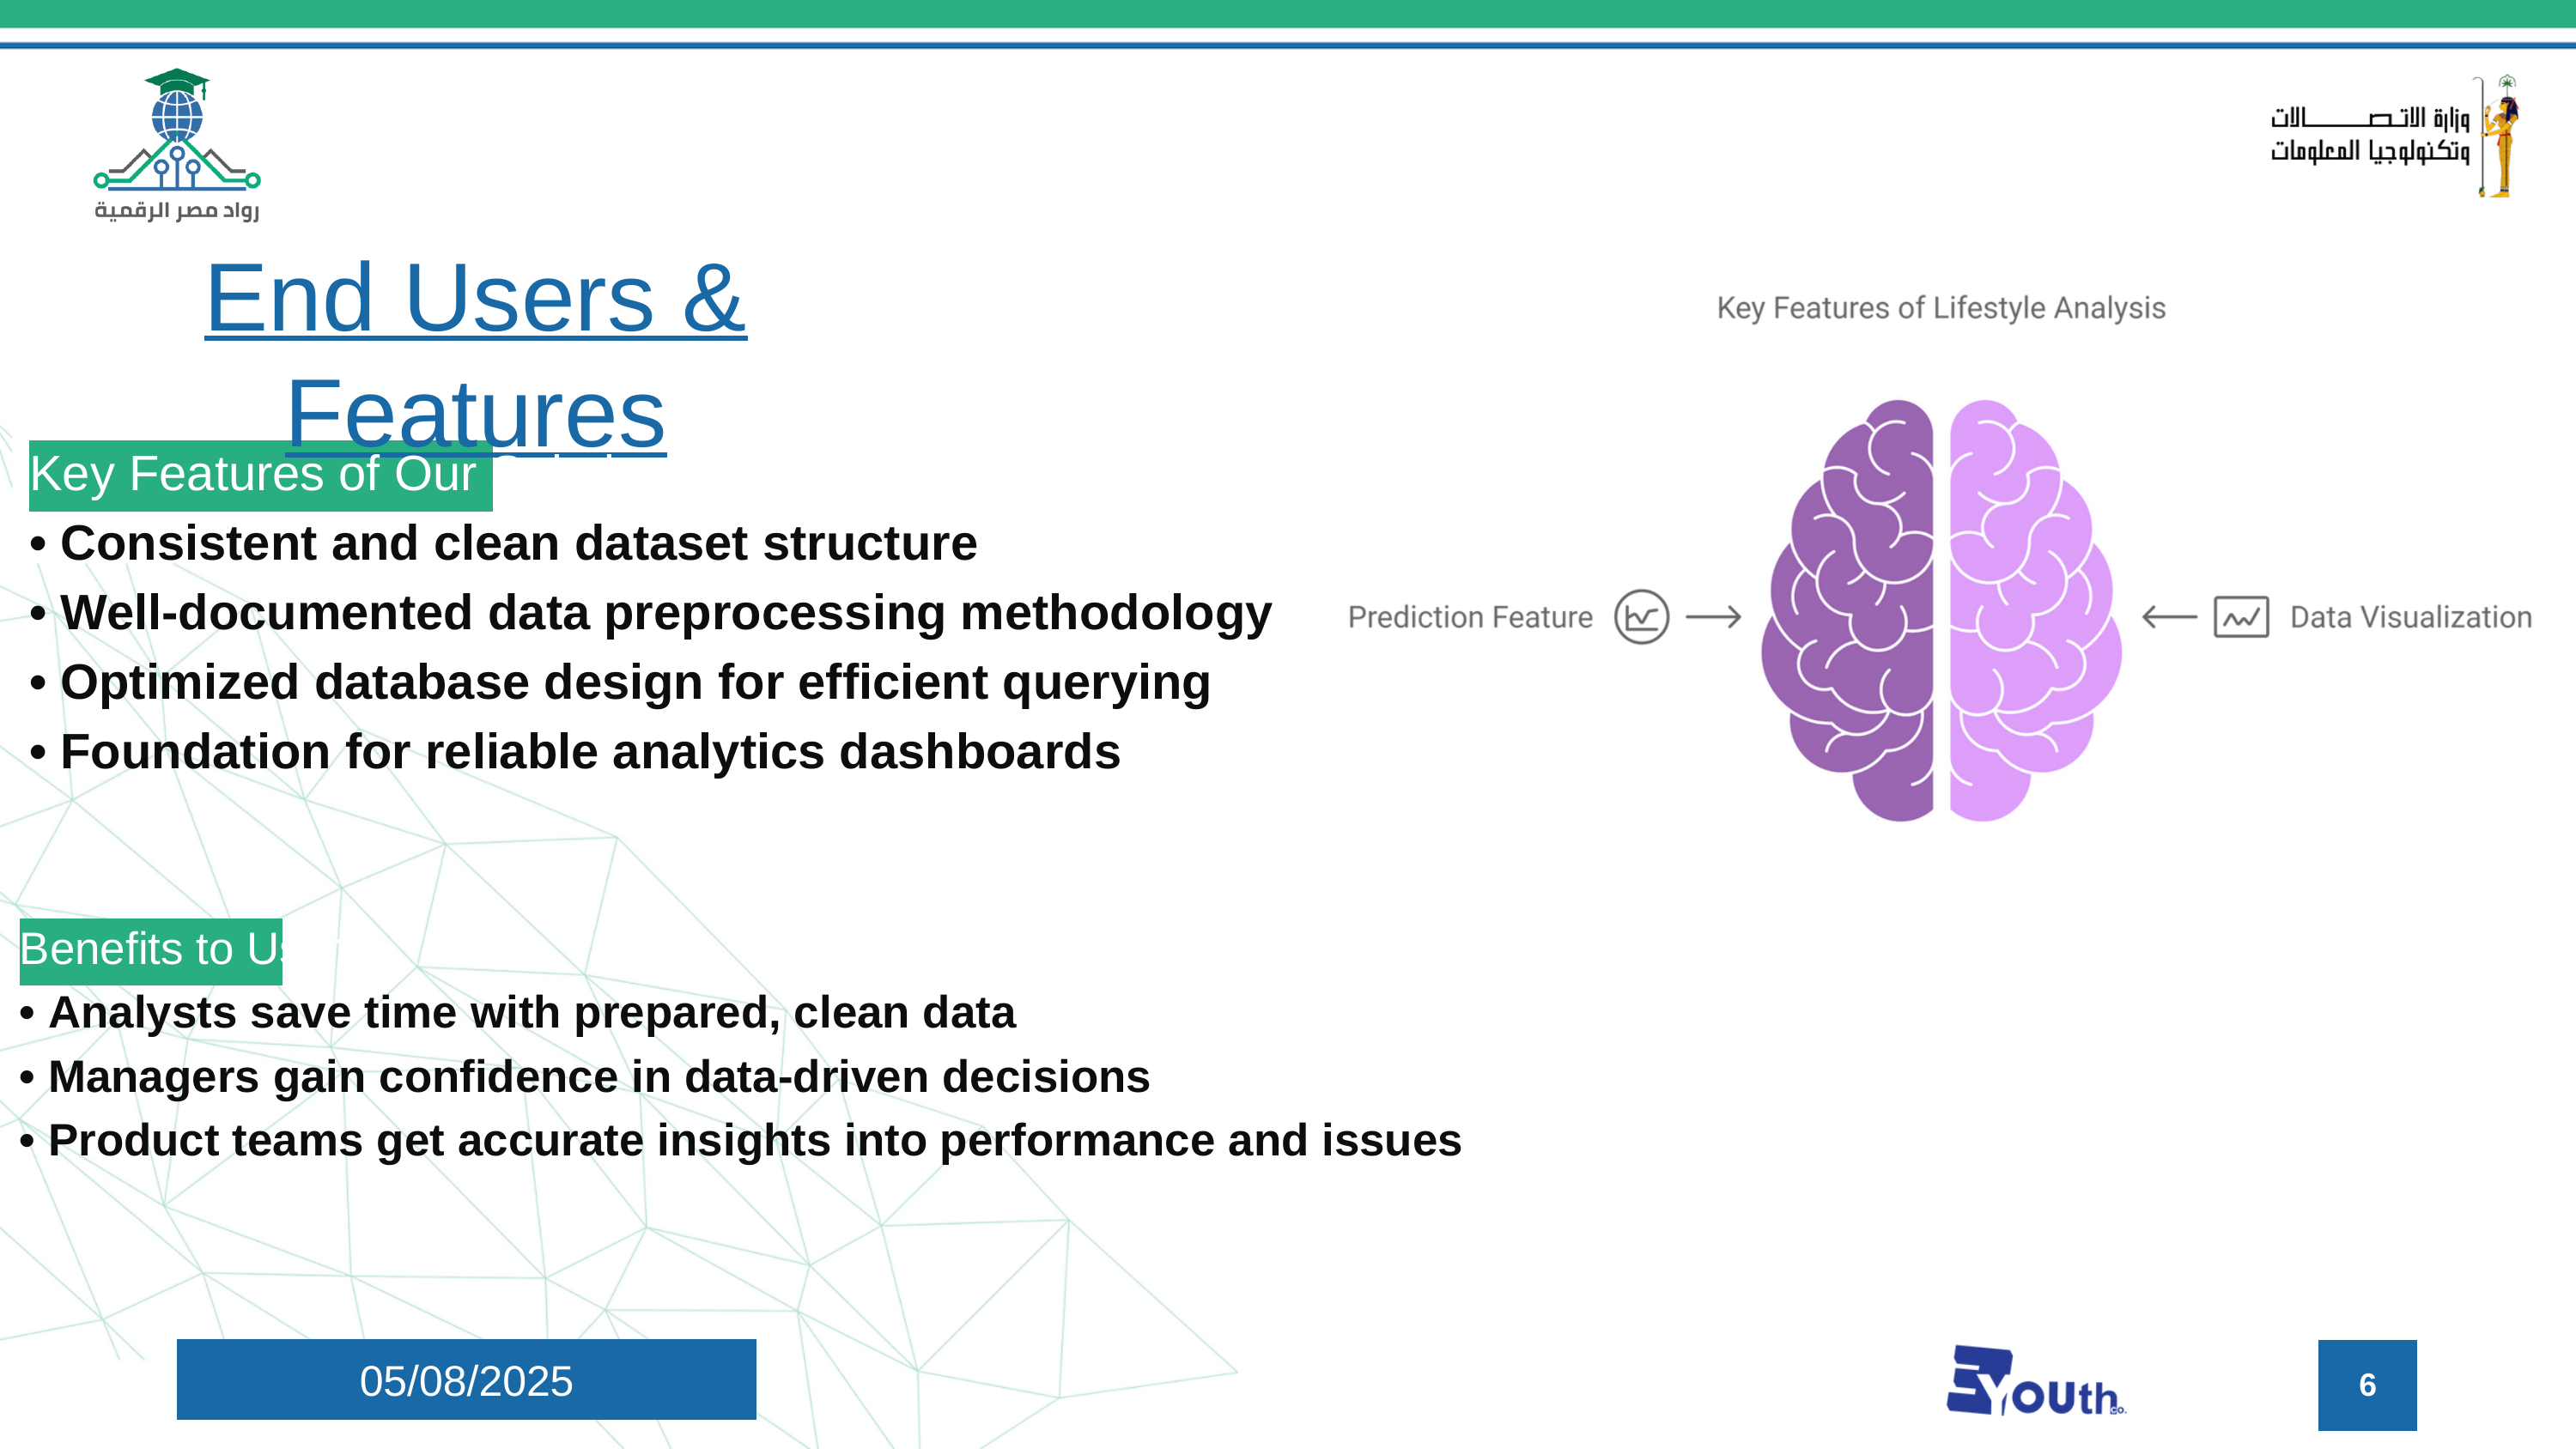

End Users & Features

Key Features of Our Solution:
• Consistent and clean dataset structure
• Well-documented data preprocessing methodology
• Optimized database design for efficient querying
• Foundation for reliable analytics dashboards

Benefits to Users:
• Analysts save time with prepared, clean data
• Managers gain confidence in data-driven decisions
• Product teams get accurate insights into performance and issues

6

05/08/2025